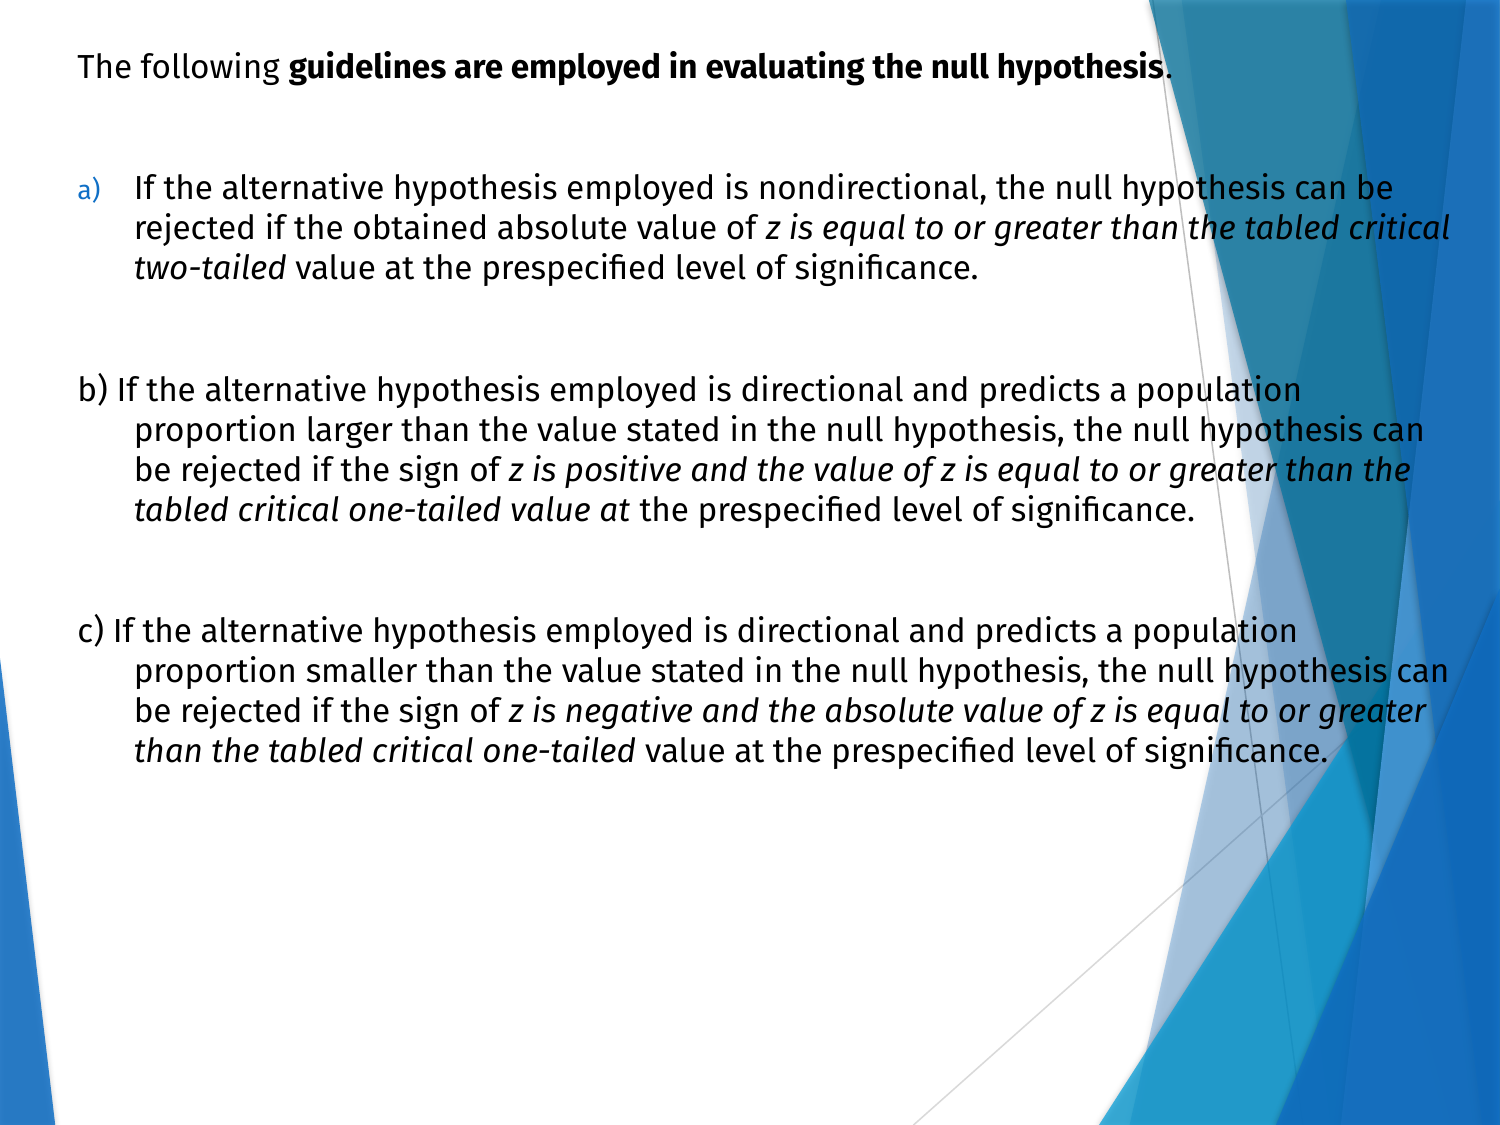

The following guidelines are employed in evaluating the null hypothesis.

If the alternative hypothesis employed is nondirectional, the null hypothesis can be rejected if the obtained absolute value of z is equal to or greater than the tabled critical two-tailed value at the prespecified level of significance.

b) If the alternative hypothesis employed is directional and predicts a population proportion larger than the value stated in the null hypothesis, the null hypothesis can be rejected if the sign of z is positive and the value of z is equal to or greater than the tabled critical one-tailed value at the prespecified level of significance.

c) If the alternative hypothesis employed is directional and predicts a population proportion smaller than the value stated in the null hypothesis, the null hypothesis can be rejected if the sign of z is negative and the absolute value of z is equal to or greater than the tabled critical one-tailed value at the prespecified level of significance.